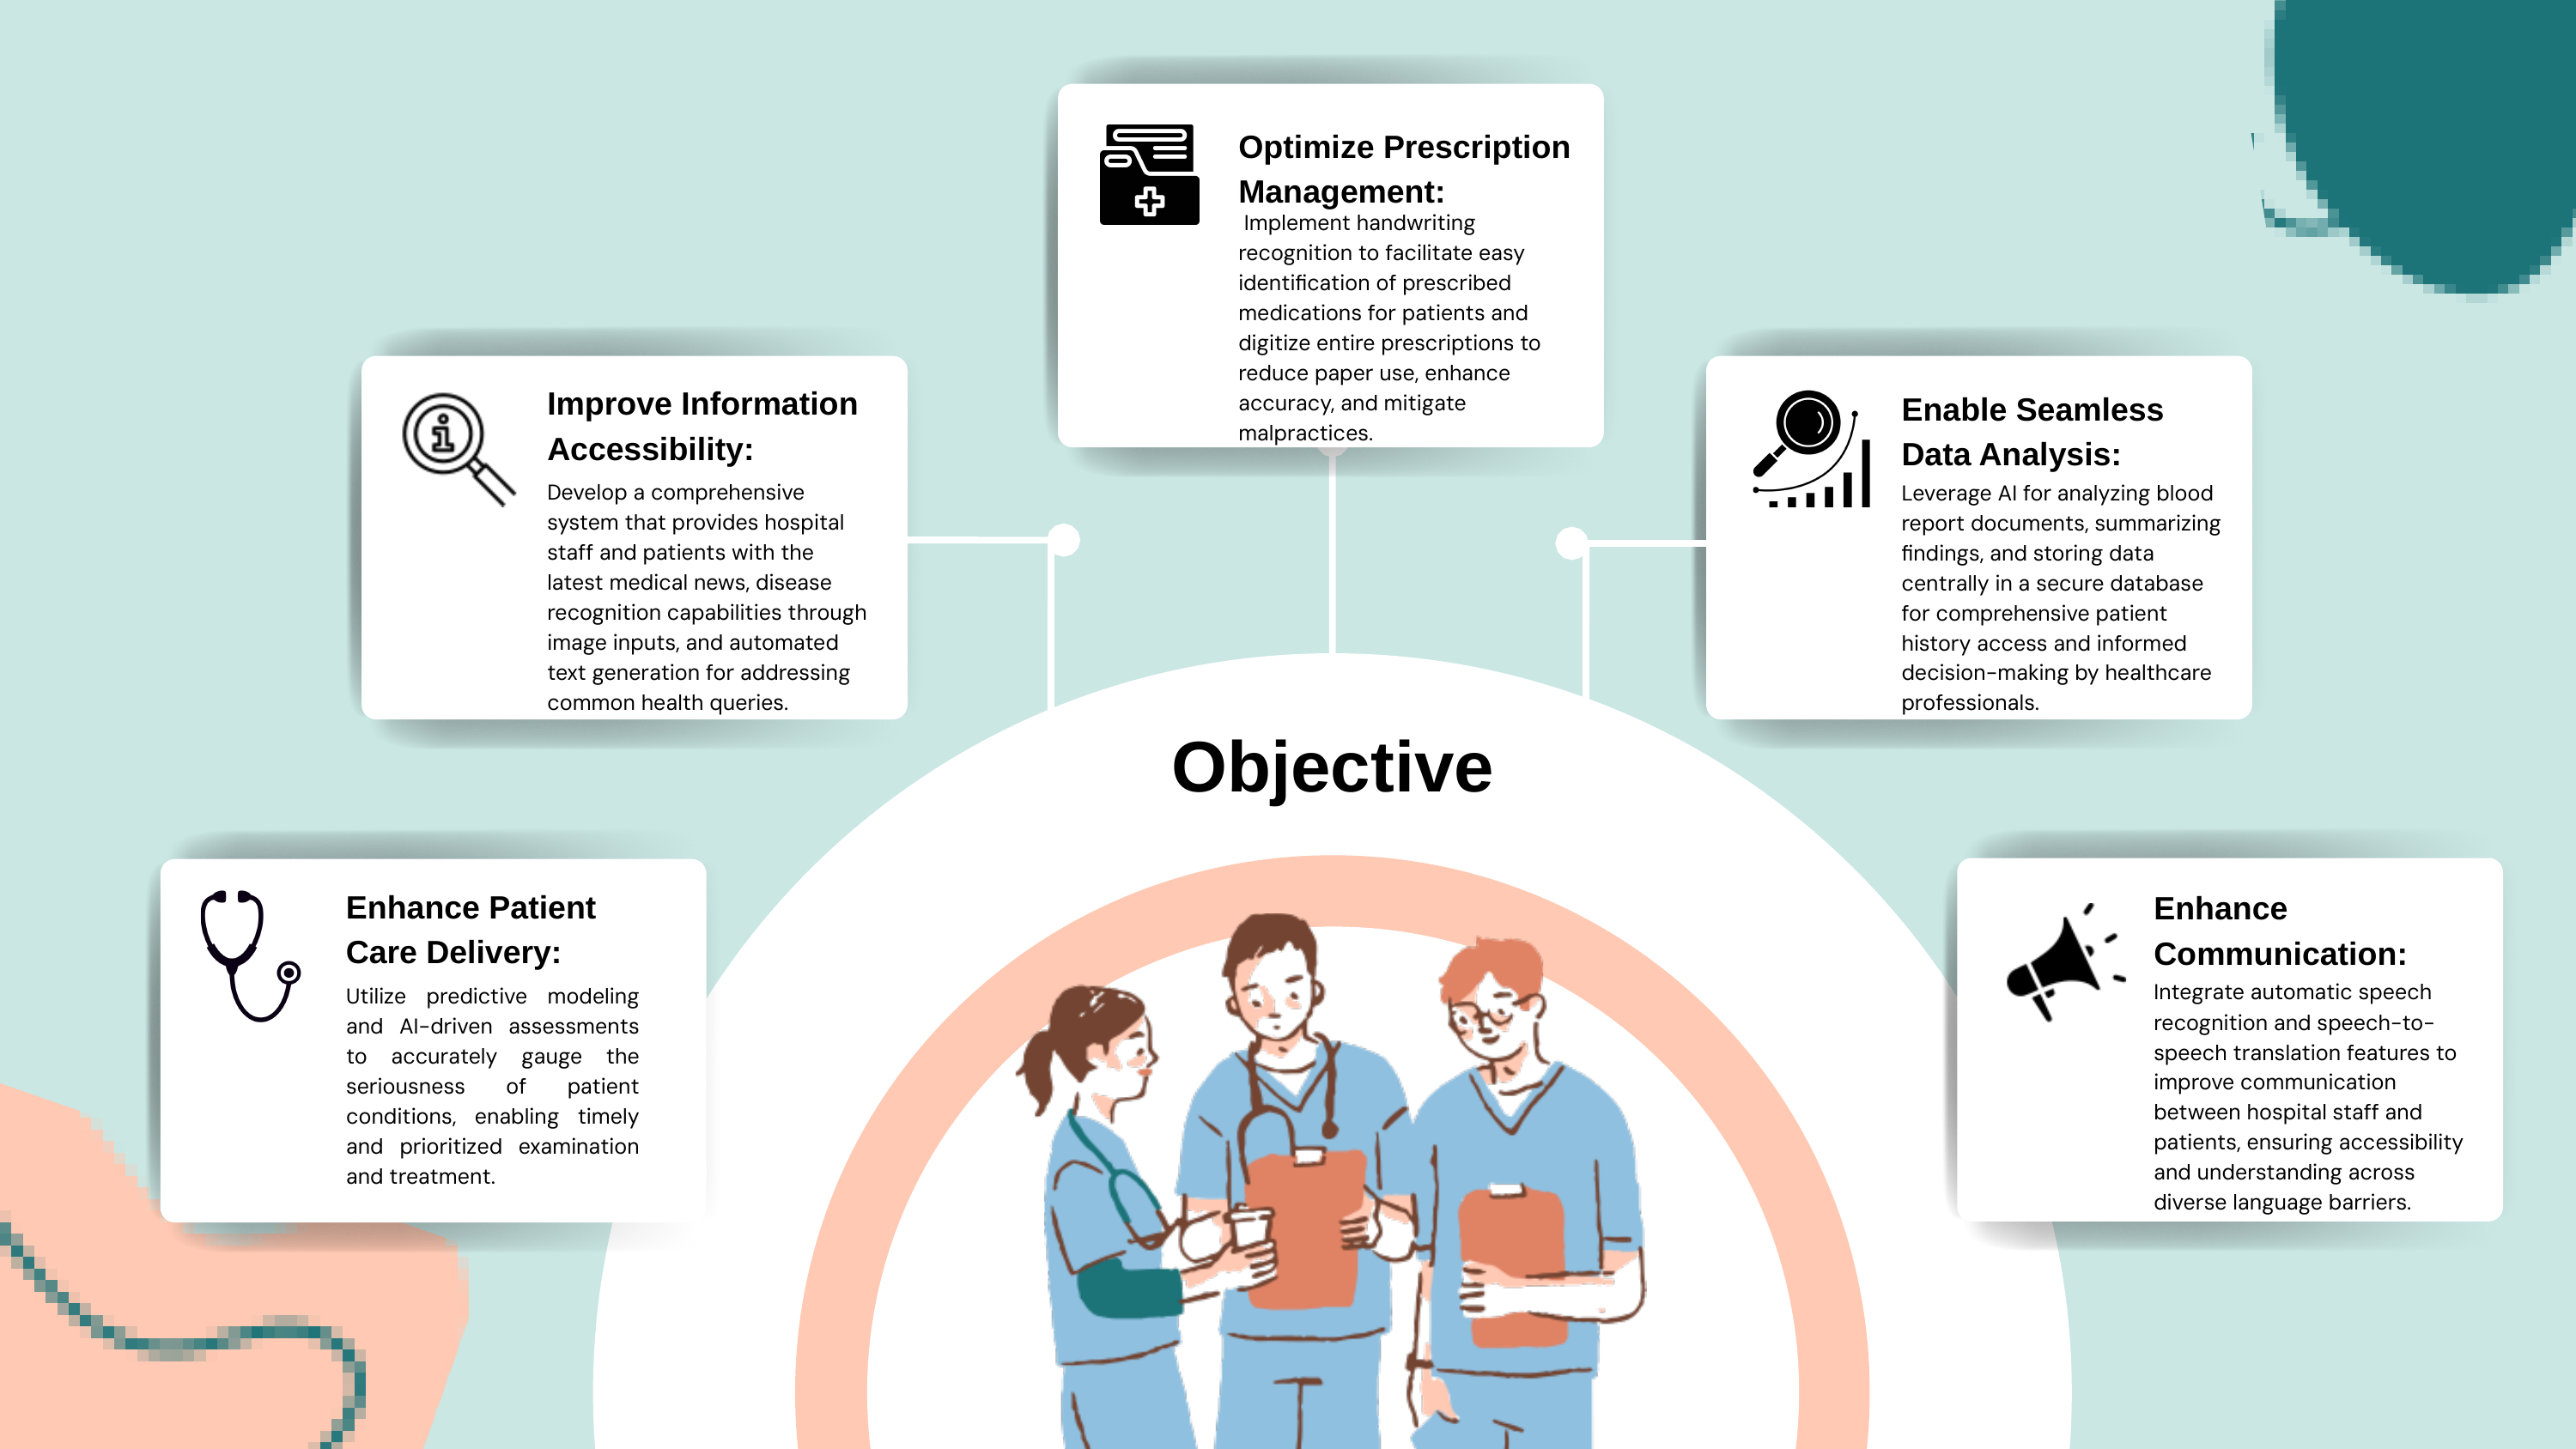

Optimize Prescription Management:

 Implement handwriting recognition to facilitate easy identification of prescribed medications for patients and digitize entire prescriptions to reduce paper use, enhance accuracy, and mitigate malpractices.

Improve Information Accessibility:
Enable Seamless Data Analysis:

Develop a comprehensive system that provides hospital staff and patients with the latest medical news, disease recognition capabilities through image inputs, and automated text generation for addressing common health queries.
Leverage AI for analyzing blood report documents, summarizing findings, and storing data centrally in a secure database for comprehensive patient history access and informed decision-making by healthcare professionals.

Objective

Enhance Patient Care Delivery:
Enhance Communication:

Integrate automatic speech recognition and speech-to-speech translation features to improve communication between hospital staff and patients, ensuring accessibility and understanding across diverse language barriers.
Utilize predictive modeling and AI-driven assessments to accurately gauge the seriousness of patient conditions, enabling timely and prioritized examination and treatment.